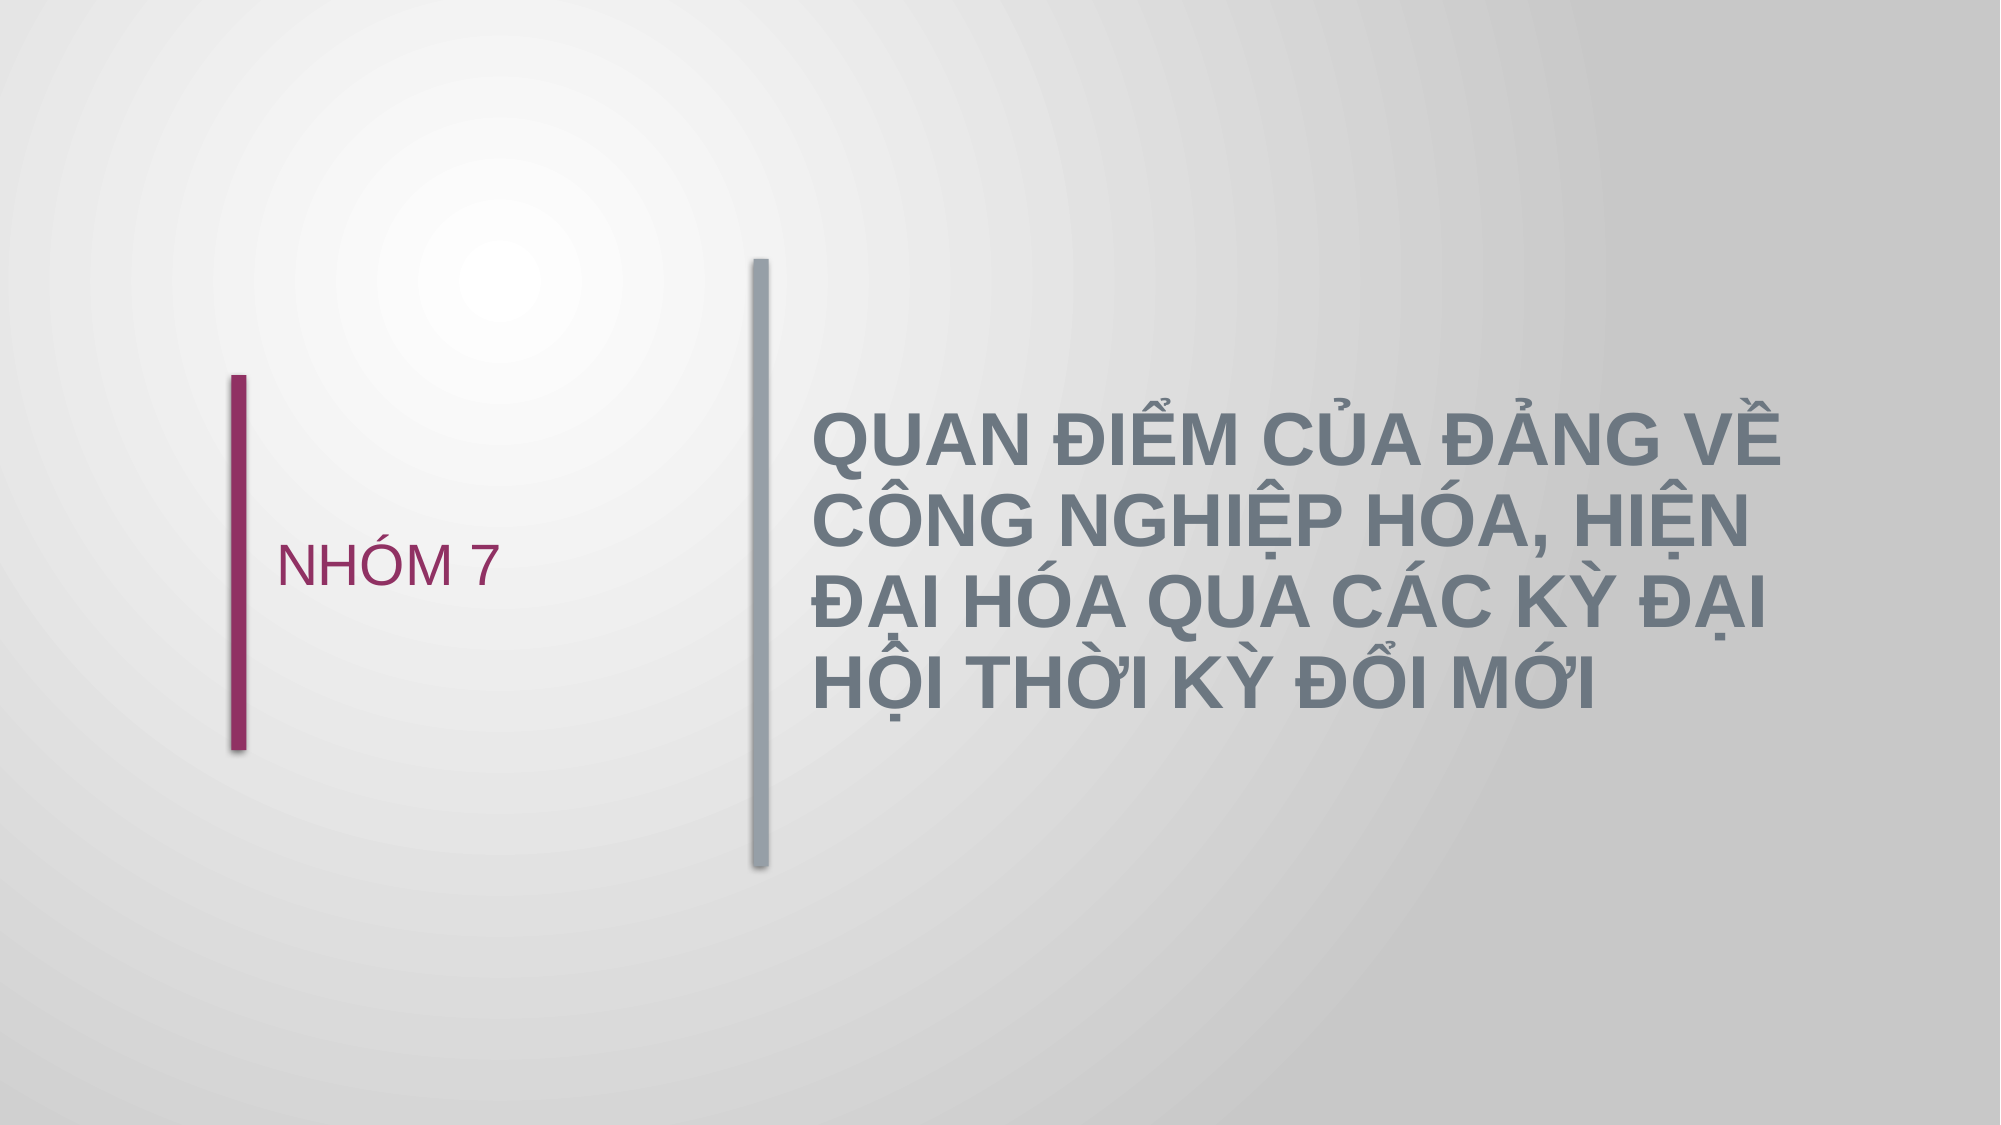

Nhóm 7
# Quan điểm của Đảng về công nghiệp hóa, hiện đại hóa qua các kỳ đại hội thời kỳ đổi mới